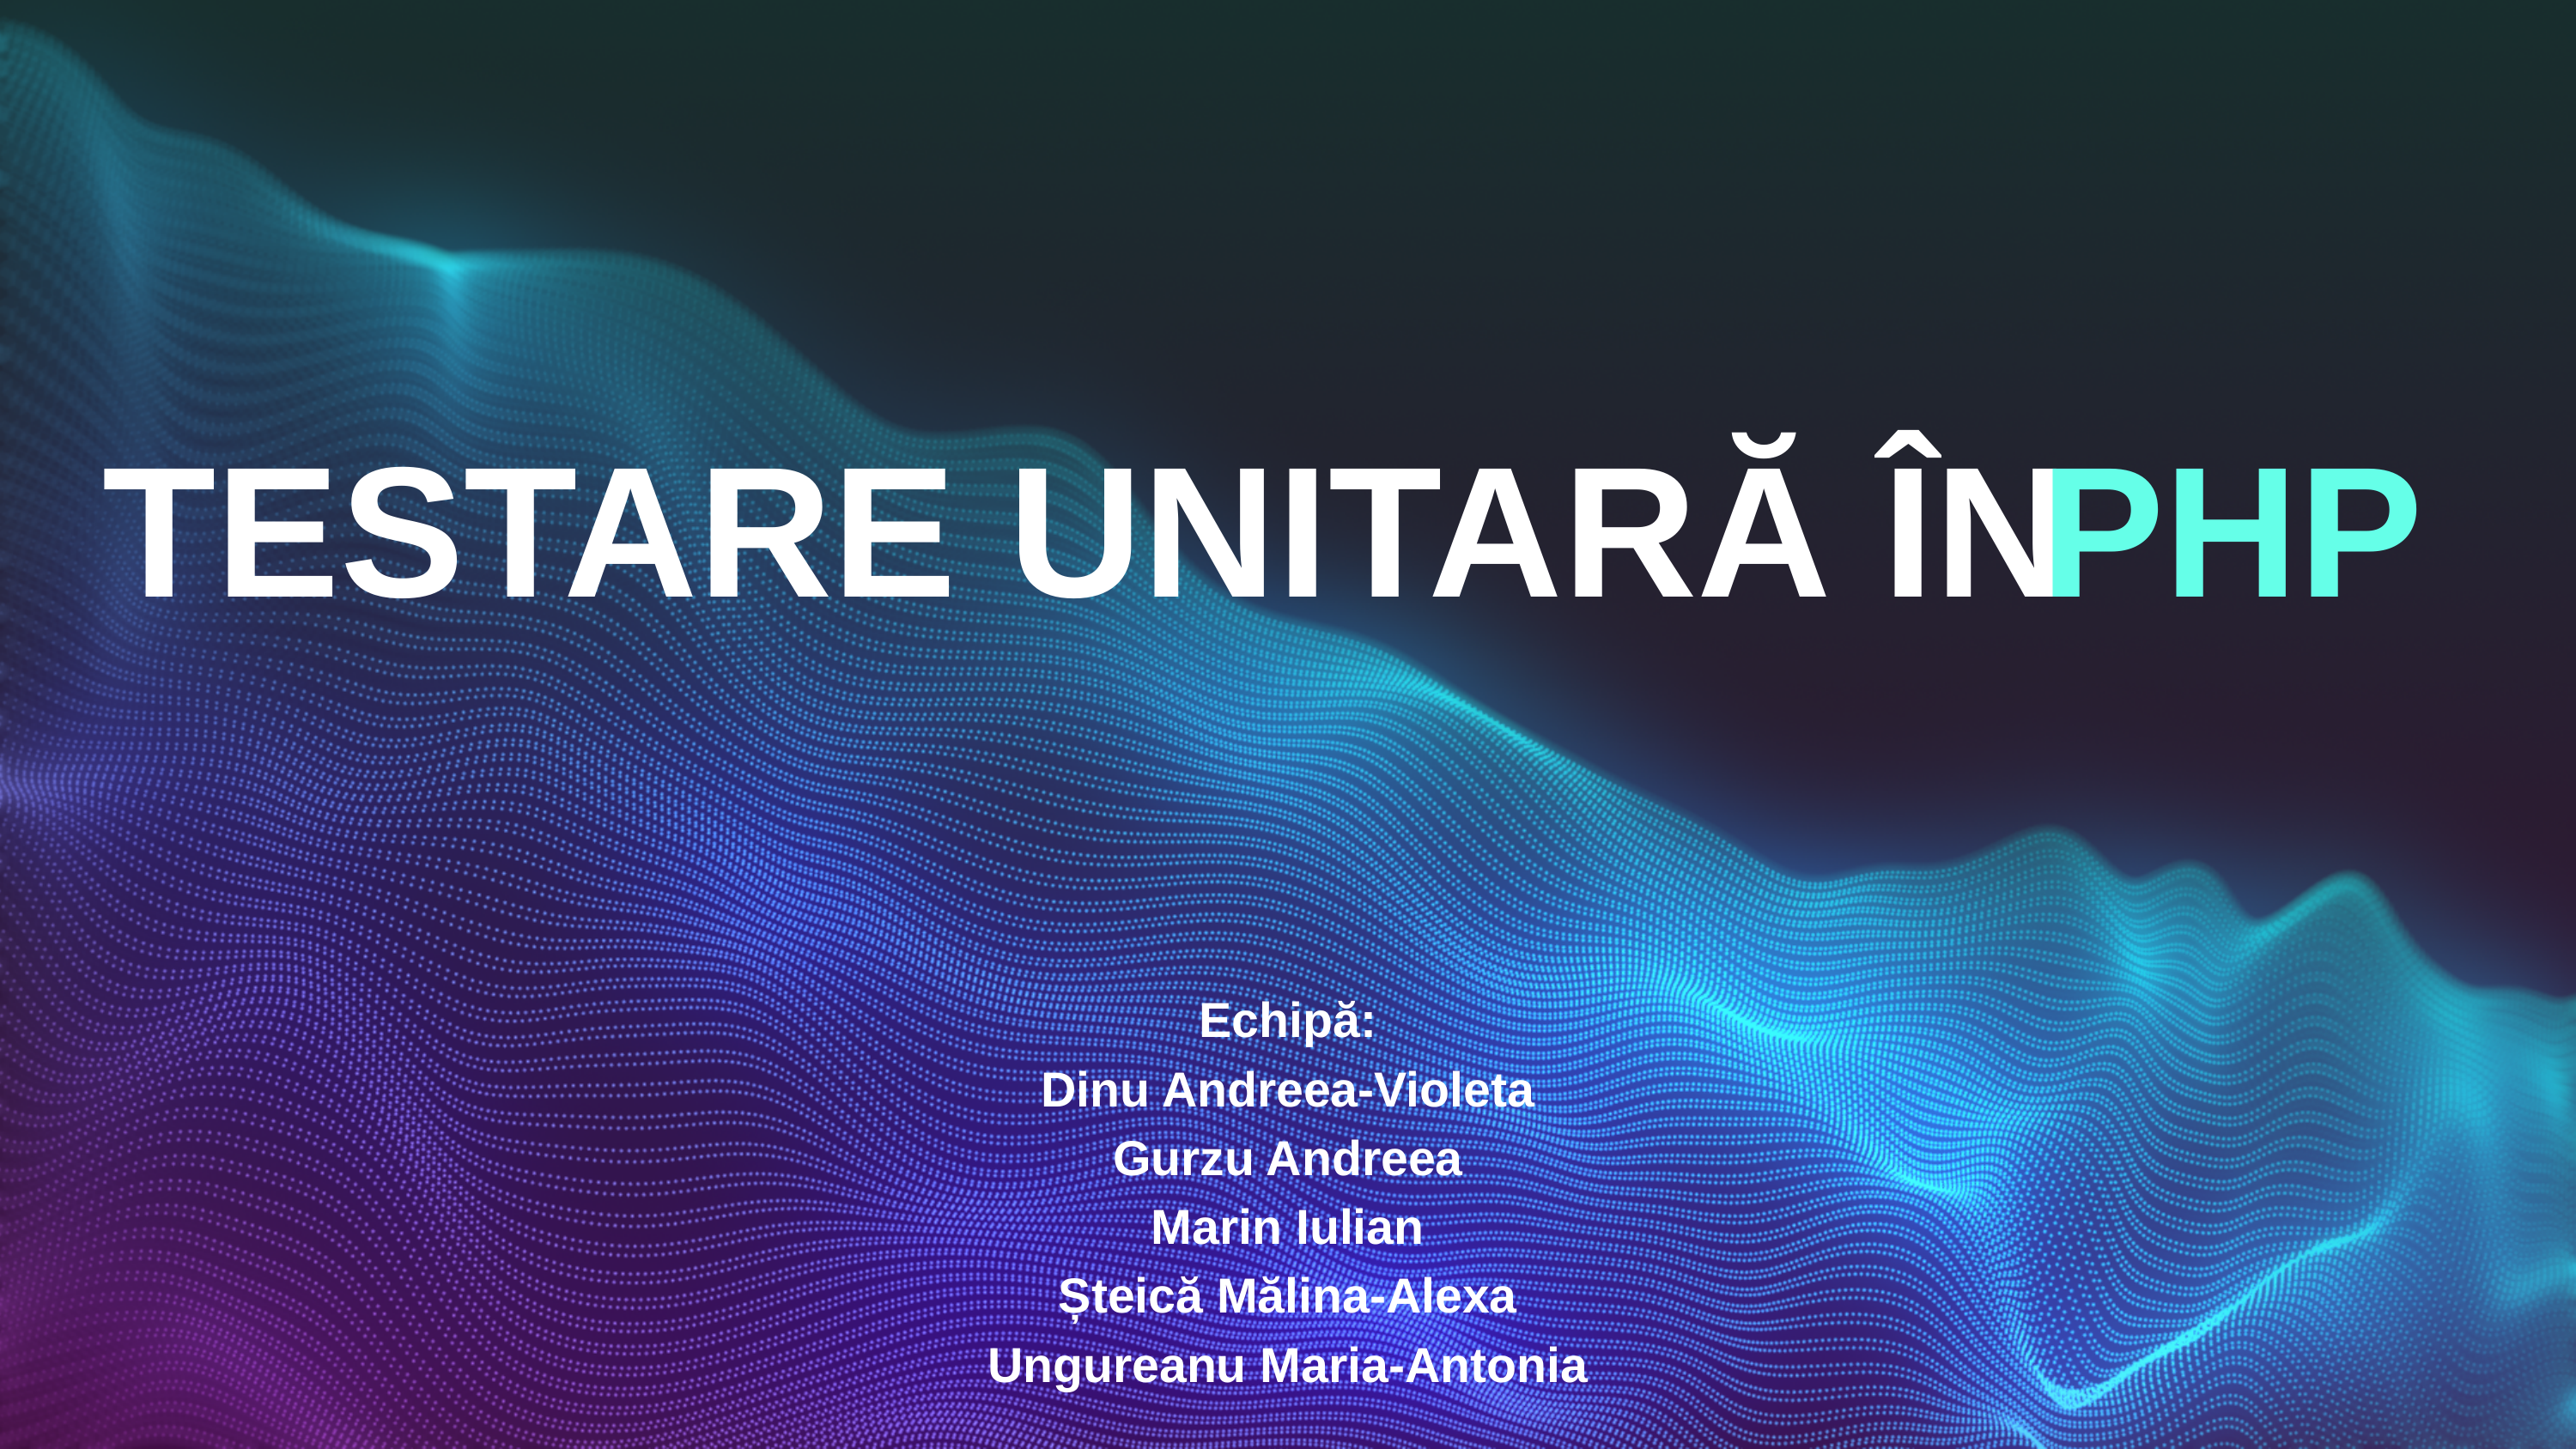

TESTARE UNITARĂ ÎN
PHP
Echipă:
Dinu Andreea-Violeta
Gurzu Andreea
Marin Iulian
Șteică Mălina-Alexa
Ungureanu Maria-Antonia